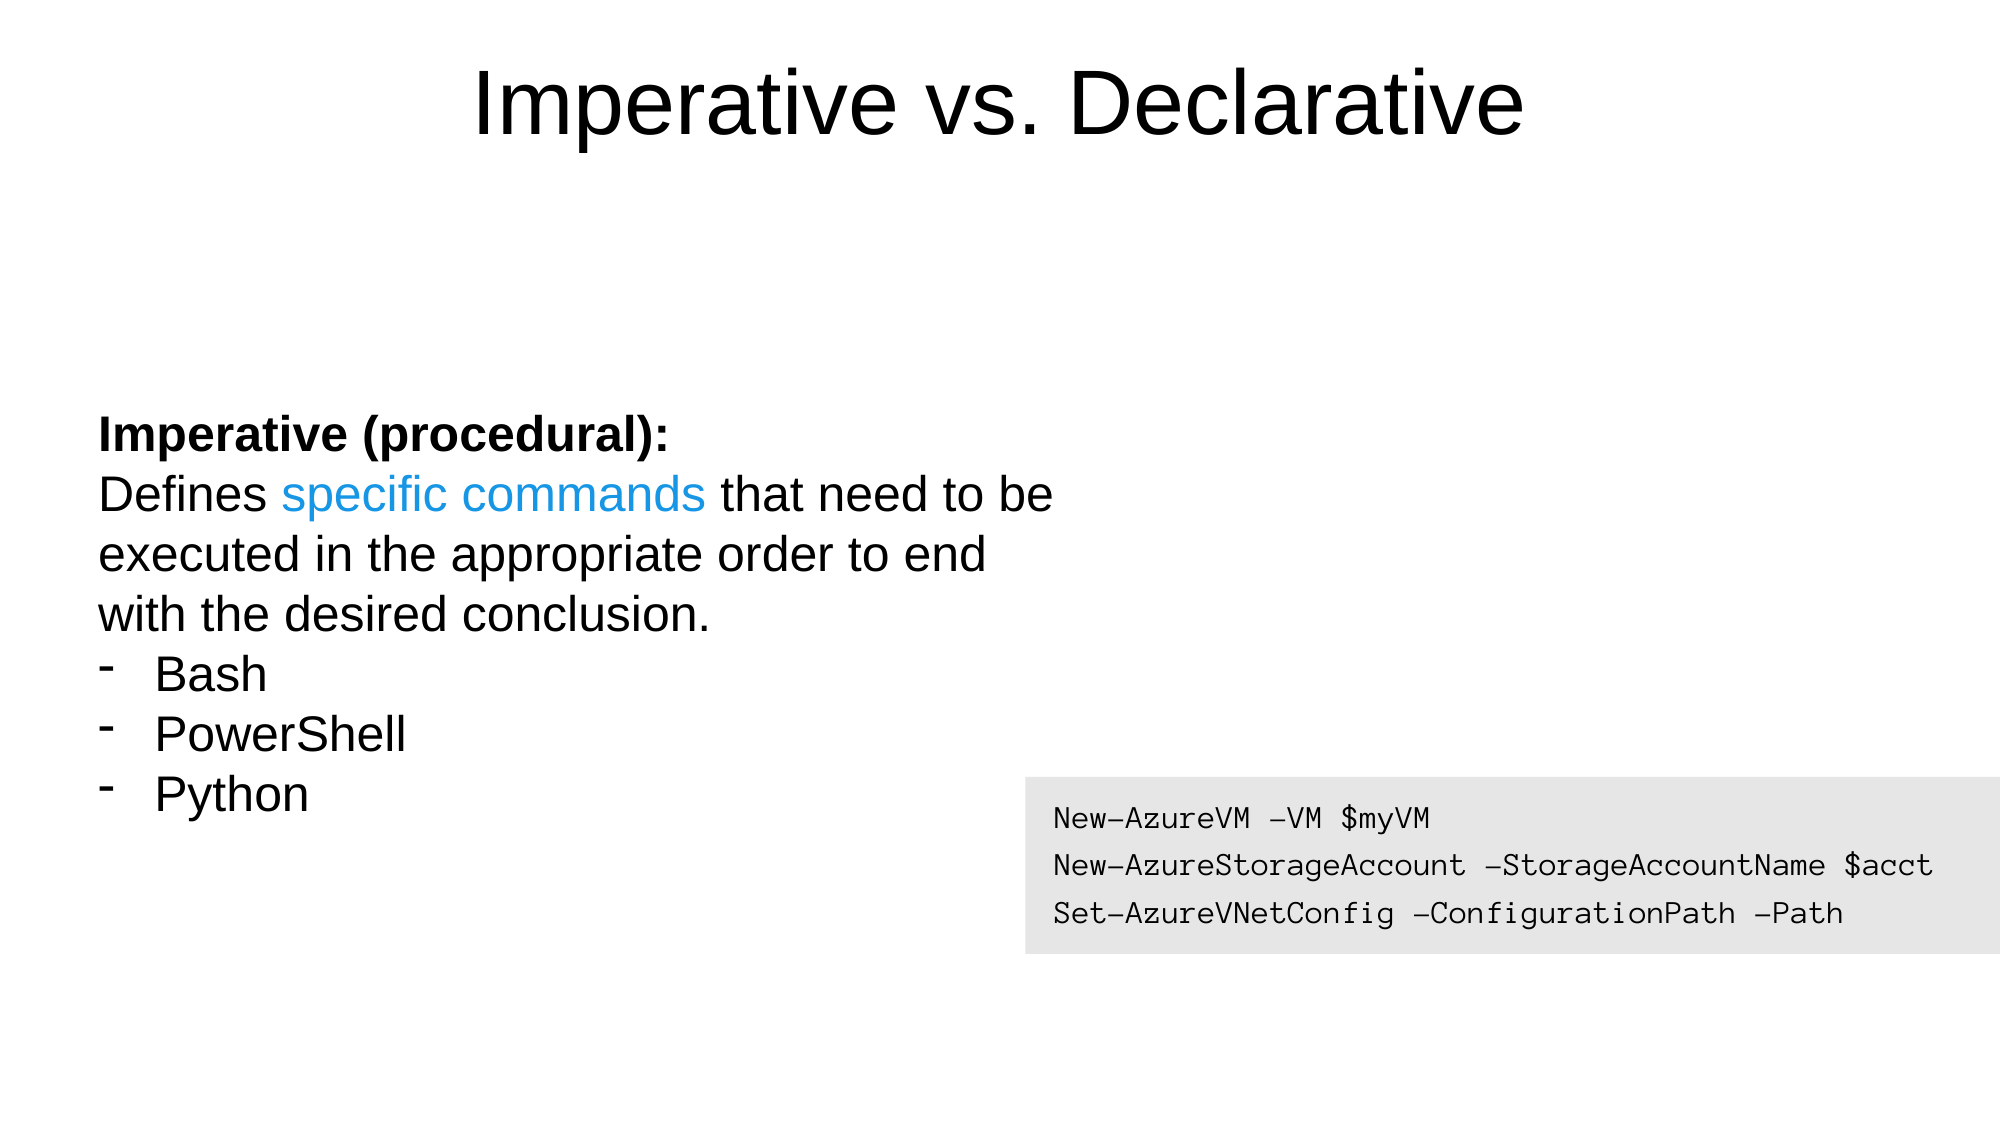

# Imperative vs. Declarative
Imperative (procedural):
Defines specific commands that need to be executed in the appropriate order to end with the desired conclusion.
Bash
PowerShell
Python
New-AzureVM –VM $myVM
New-AzureStorageAccount –StorageAccountName $acct
Set-AzureVNetConfig –ConfigurationPath -Path